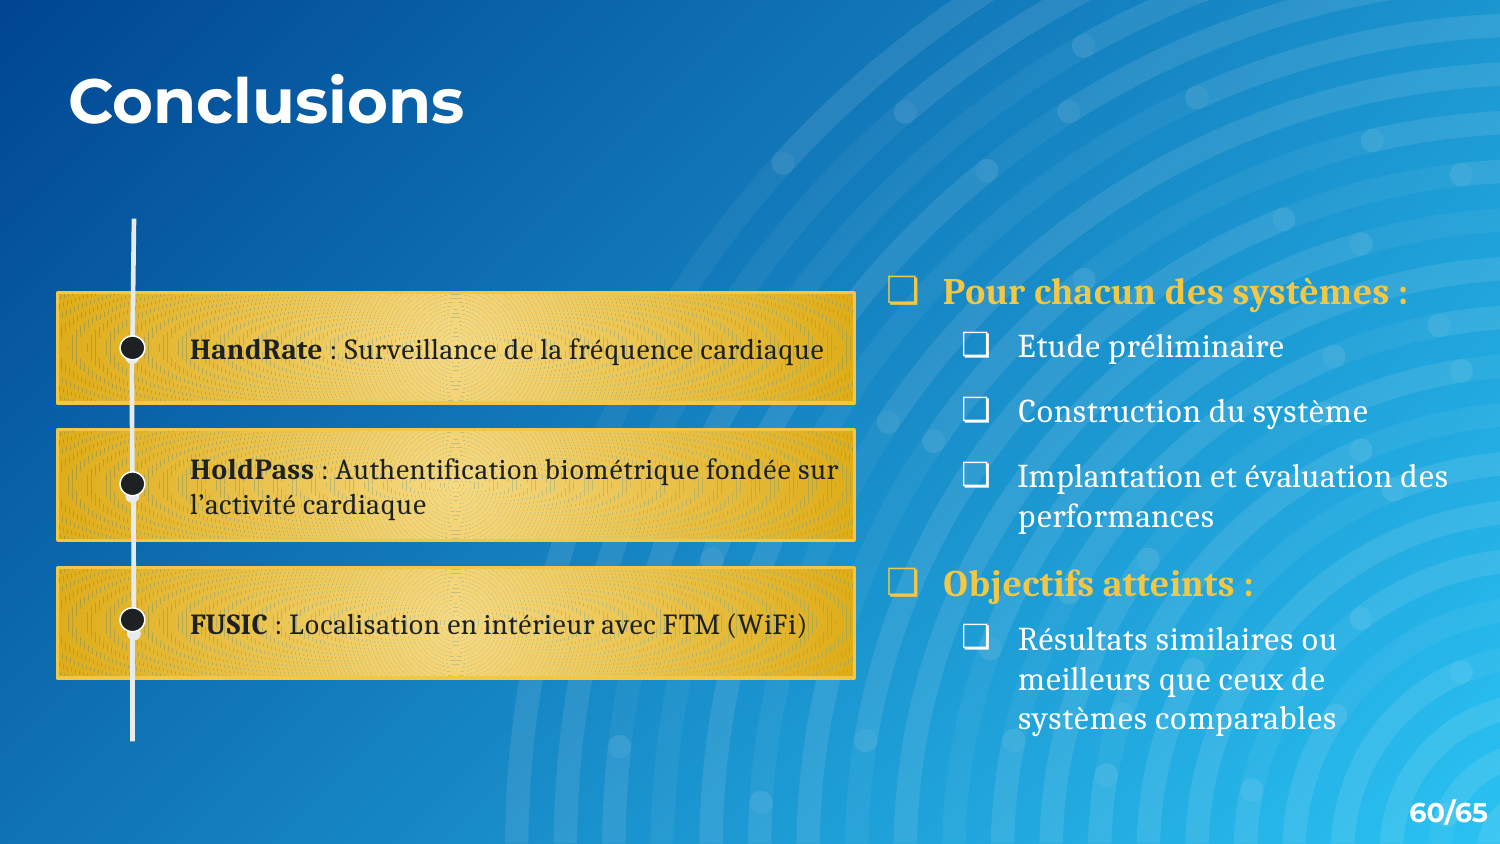

Conclusions
Pour chacun des systèmes :
Etude préliminaire
Construction du système
Implantation et évaluation des performances
Objectifs atteints :
Résultats similaires ou meilleurs que ceux de systèmes comparables
HandRate : Surveillance de la fréquence cardiaque

HoldPass : Authentification biométrique fondée sur l’activité cardiaque

FUSIC : Localisation en intérieur avec FTM (WiFi)

60/65